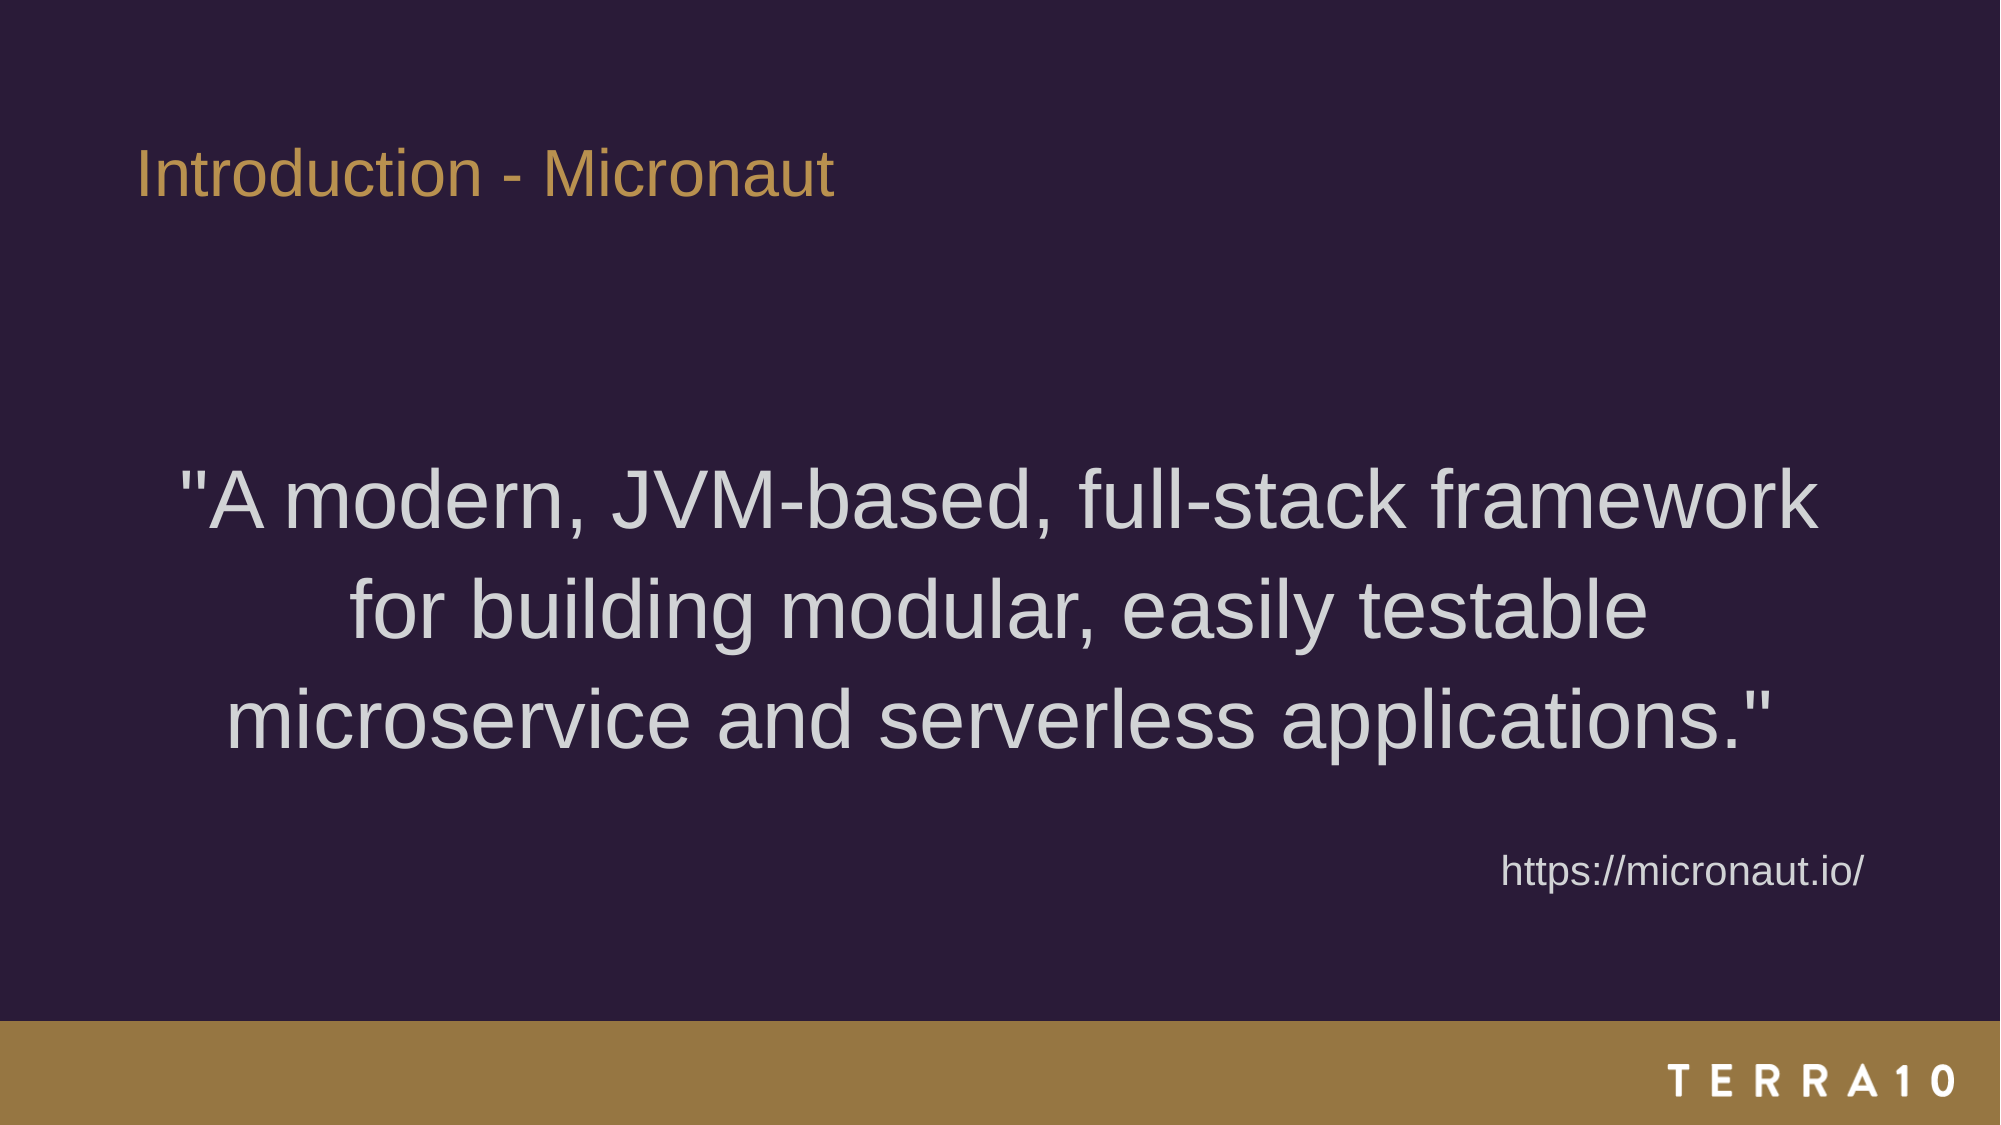

# Introduction - Micronaut
"A modern, JVM-based, full-stack framework for building modular, easily testable microservice and serverless applications."

https://micronaut.io/